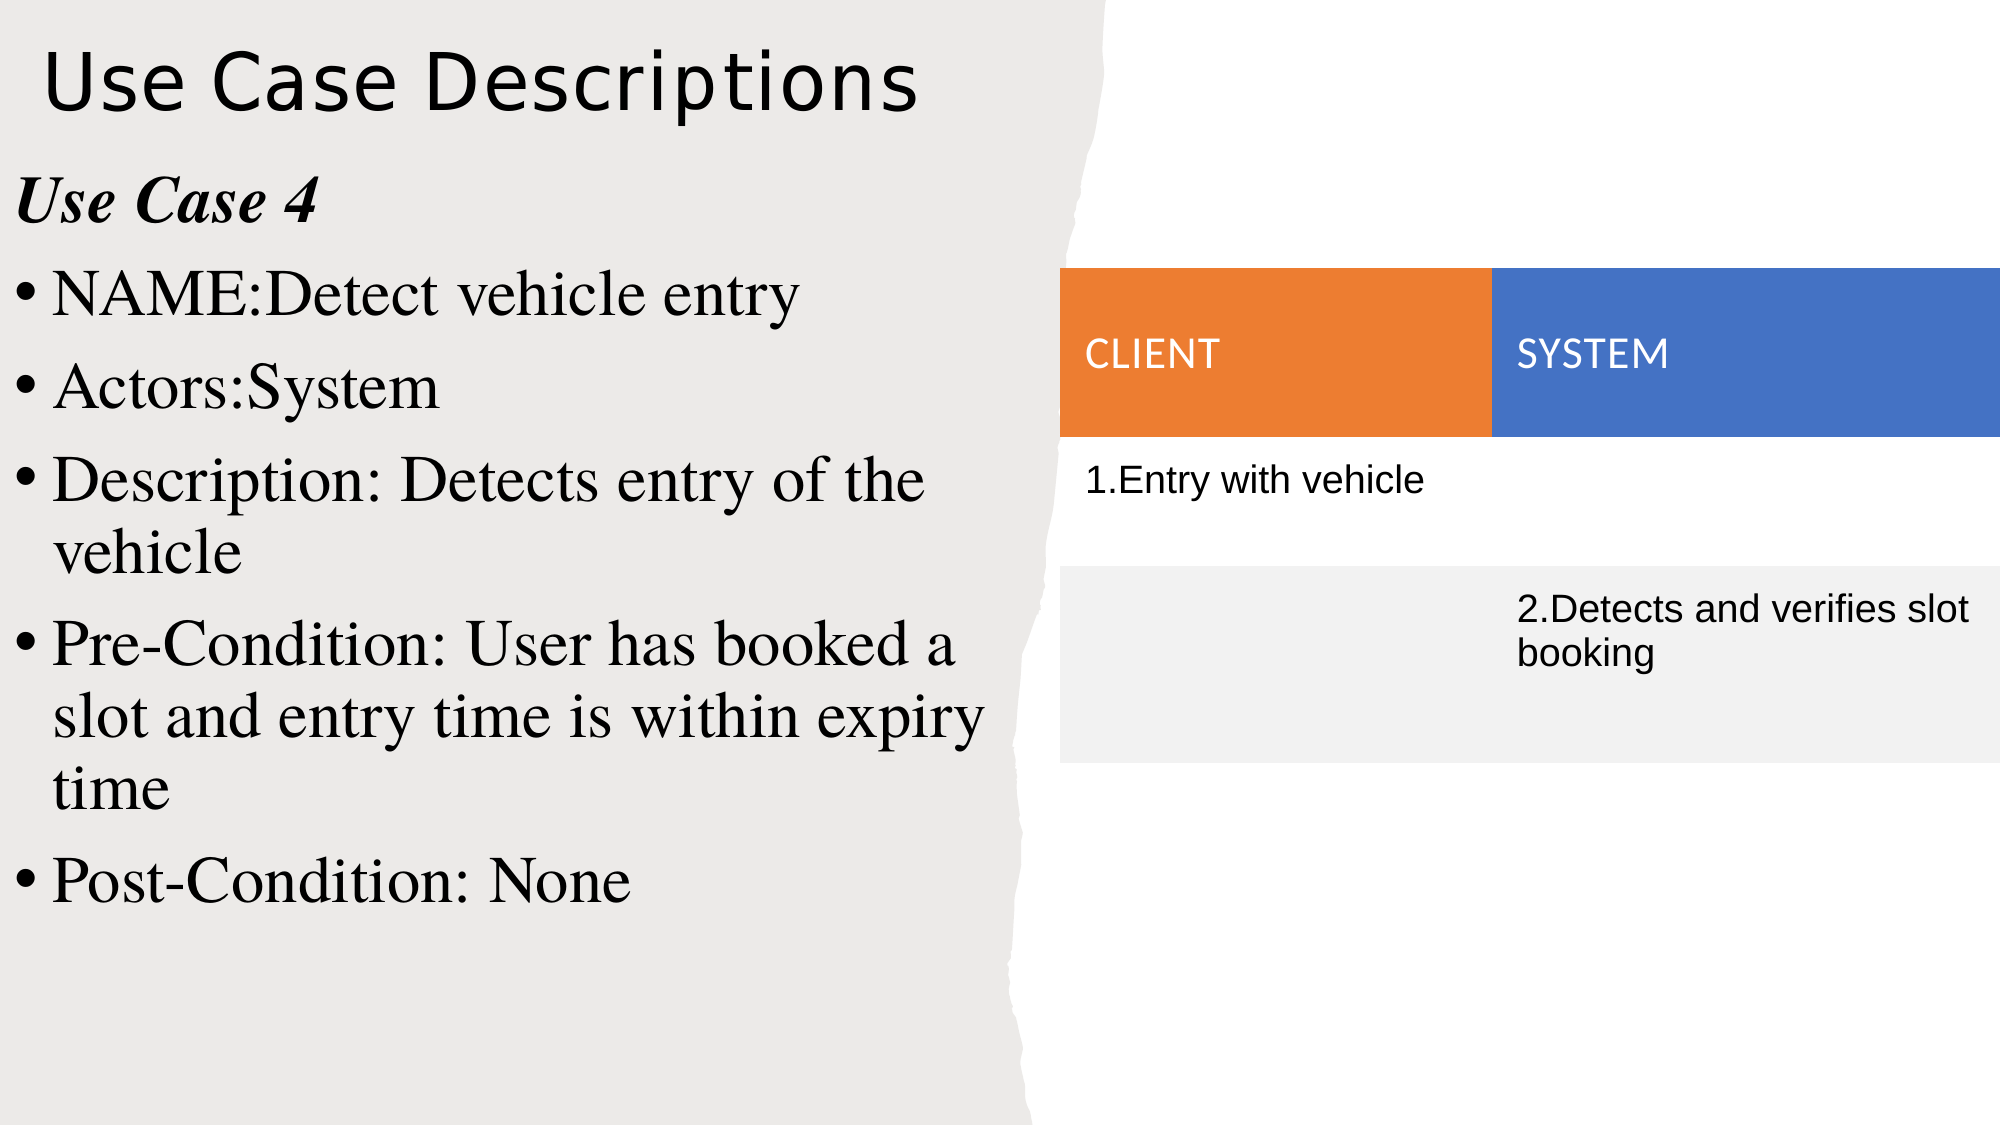

# Use Case Descriptions
Use Case 4
NAME:Detect vehicle entry
Actors:System
Description: Detects entry of the vehicle
Pre-Condition: User has booked a slot and entry time is within expiry time
Post-Condition: None

| CLIENT | SYSTEM |
| --- | --- |
| 1.Entry with vehicle |  |
|  | 2.Detects and verifies slot booking |